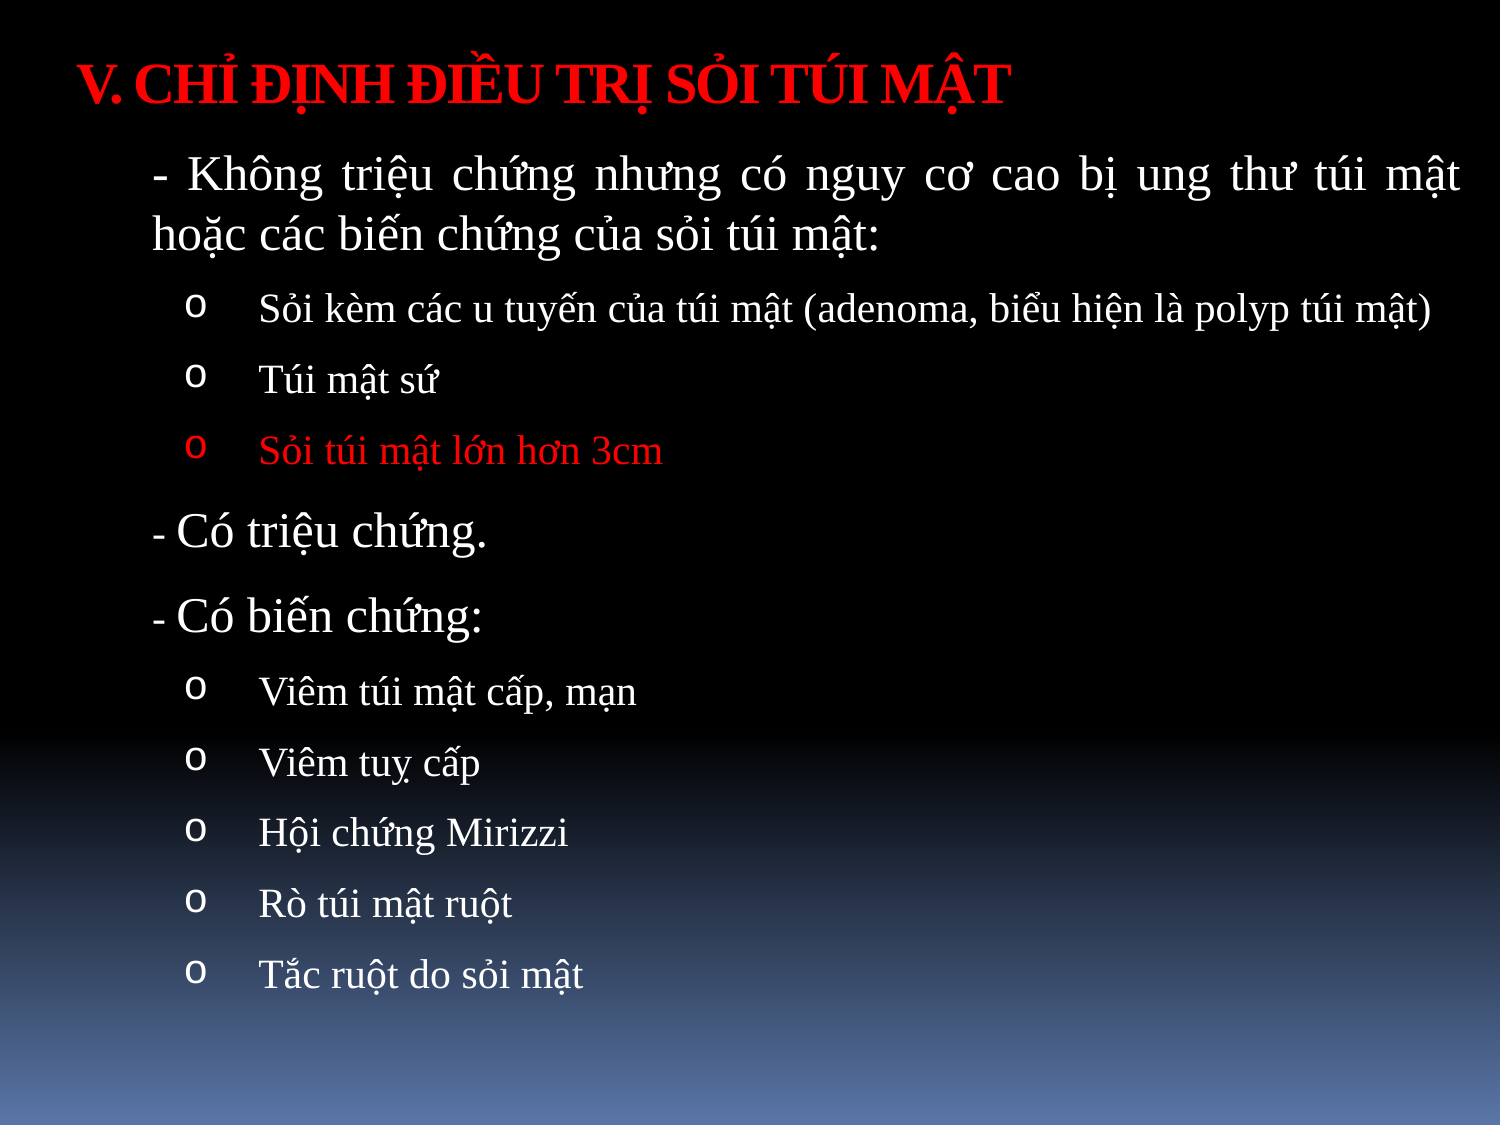

V. CHỈ ĐỊNH ĐIỀU TRỊ SỎI TÚI MẬT
- Không triệu chứng nhưng có nguy cơ cao bị ung thư túi mật hoặc các biến chứng của sỏi túi mật:
Sỏi kèm các u tuyến của túi mật (adenoma, biểu hiện là polyp túi mật)
Túi mật sứ
Sỏi túi mật lớn hơn 3cm
- Có triệu chứng.
- Có biến chứng:
Viêm túi mật cấp, mạn
Viêm tuỵ cấp
Hội chứng Mirizzi
Rò túi mật ruột
Tắc ruột do sỏi mật